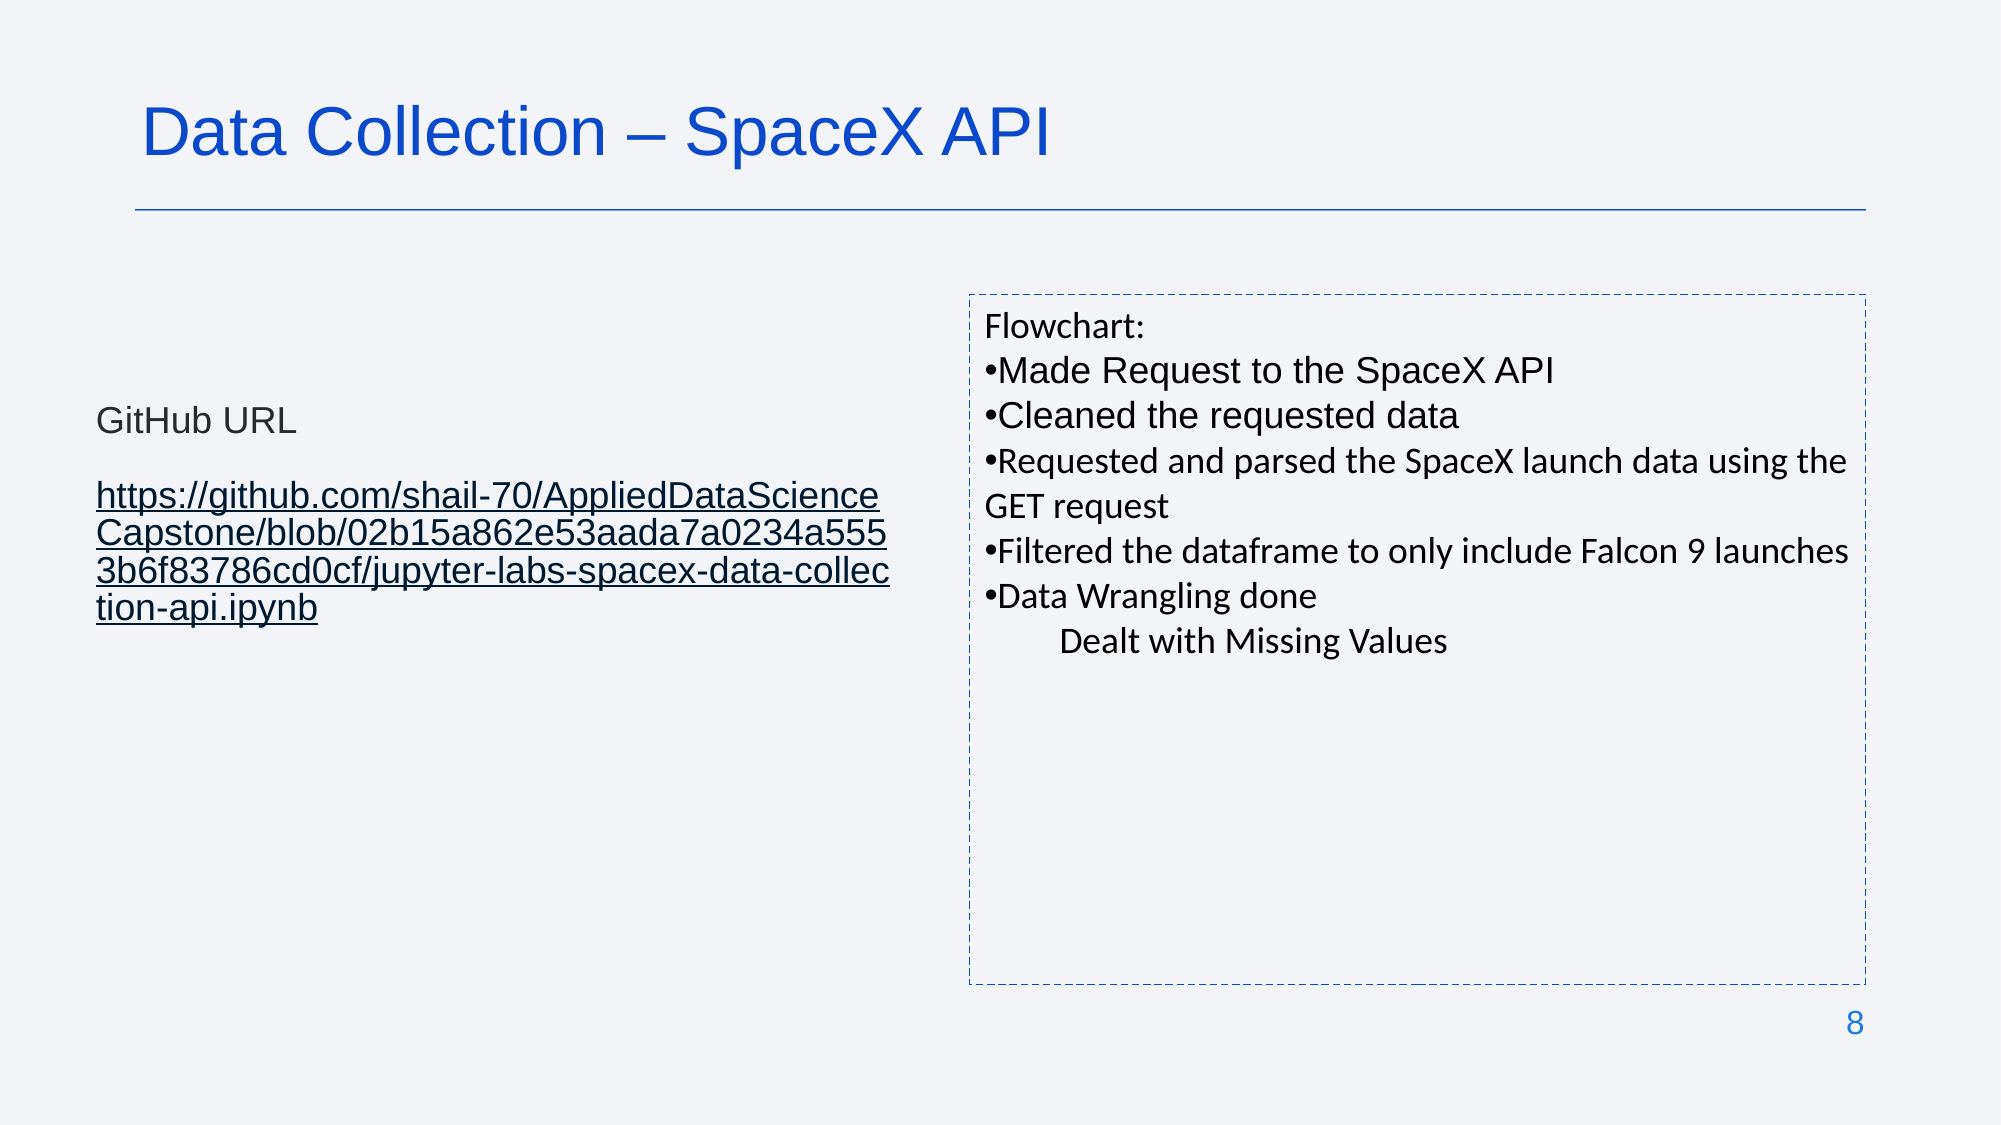

Data Collection – SpaceX API
Flowchart:
Made Request to the SpaceX API
Cleaned the requested data
Requested and parsed the SpaceX launch data using the GET request
Filtered the dataframe to only include Falcon 9 launches
Data Wrangling done
Dealt with Missing Values

GitHub URL
https://github.com/shail-70/AppliedDataScienceCapstone/blob/02b15a862e53aada7a0234a5553b6f83786cd0cf/jupyter-labs-spacex-data-collection-api.ipynb

8